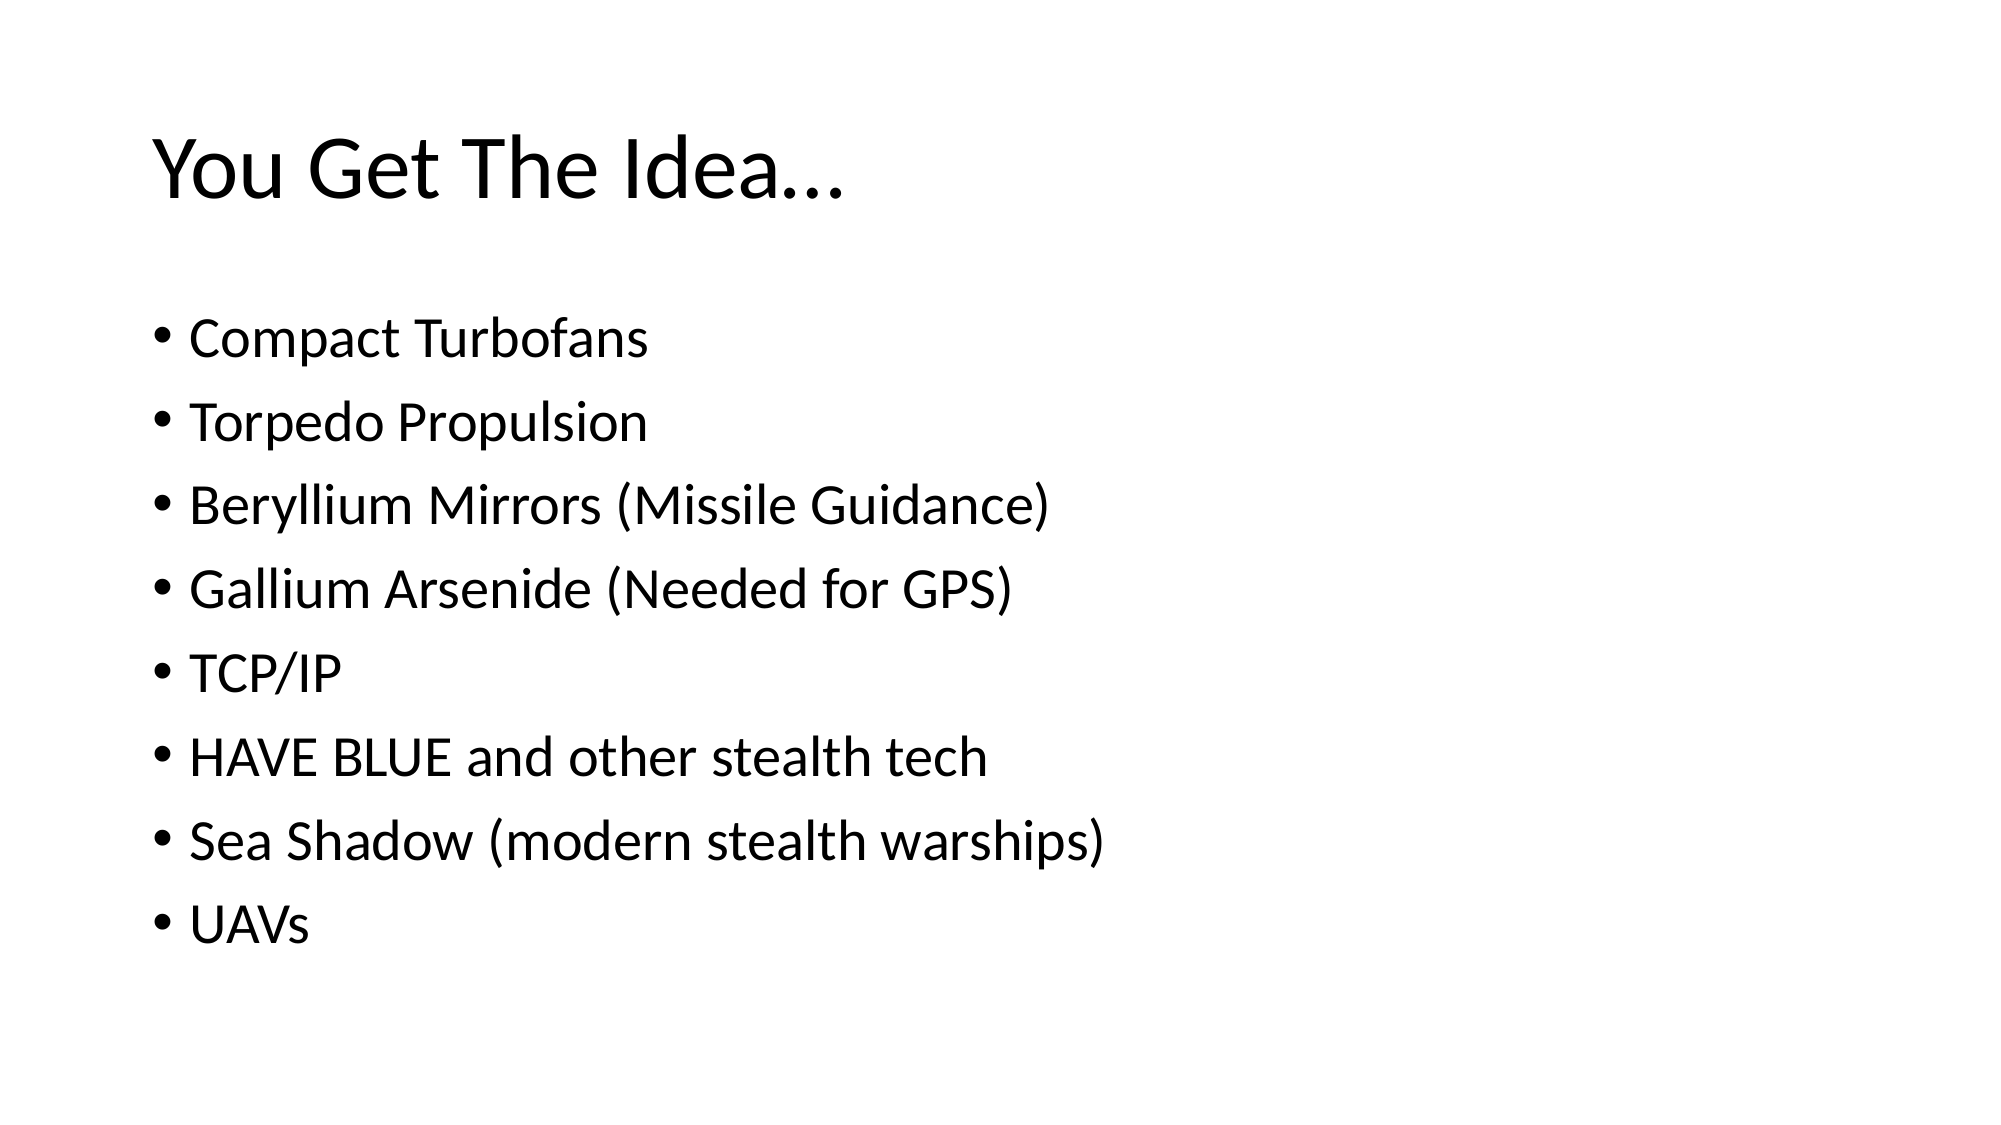

# You Get The Idea…
Compact Turbofans
Torpedo Propulsion
Beryllium Mirrors (Missile Guidance)
Gallium Arsenide (Needed for GPS)
TCP/IP
HAVE BLUE and other stealth tech
Sea Shadow (modern stealth warships)
UAVs